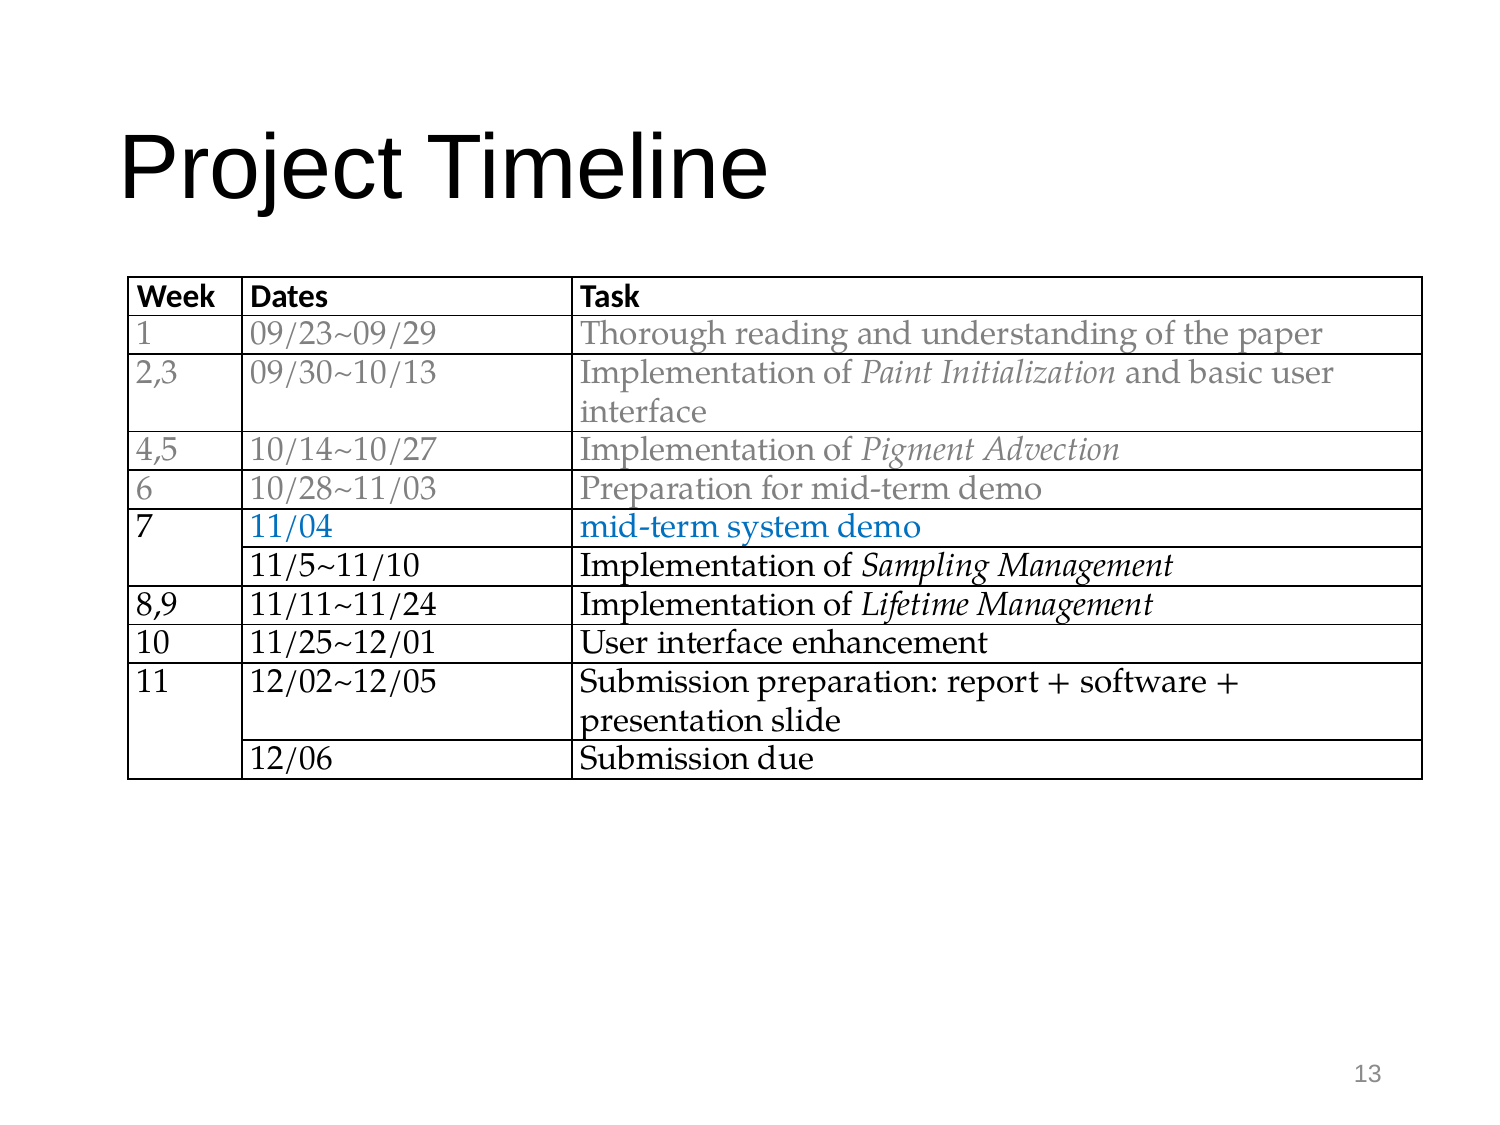

# Project Timeline
| Week | Dates | Task |
| --- | --- | --- |
| 1 | 09/23~09/29 | Thorough reading and understanding of the paper |
| 2,3 | 09/30~10/13 | Implementation of Paint Initialization and basic user interface |
| 4,5 | 10/14~10/27 | Implementation of Pigment Advection |
| 6 | 10/28~11/03 | Preparation for mid-term demo |
| 7 | 11/04 | mid-term system demo |
|  | 11/5~11/10 | Implementation of Sampling Management |
| 8,9 | 11/11~11/24 | Implementation of Lifetime Management |
| 10 | 11/25~12/01 | User interface enhancement |
| 11 | 12/02~12/05 | Submission preparation: report + software + presentation slide |
|  | 12/06 | Submission due |
13